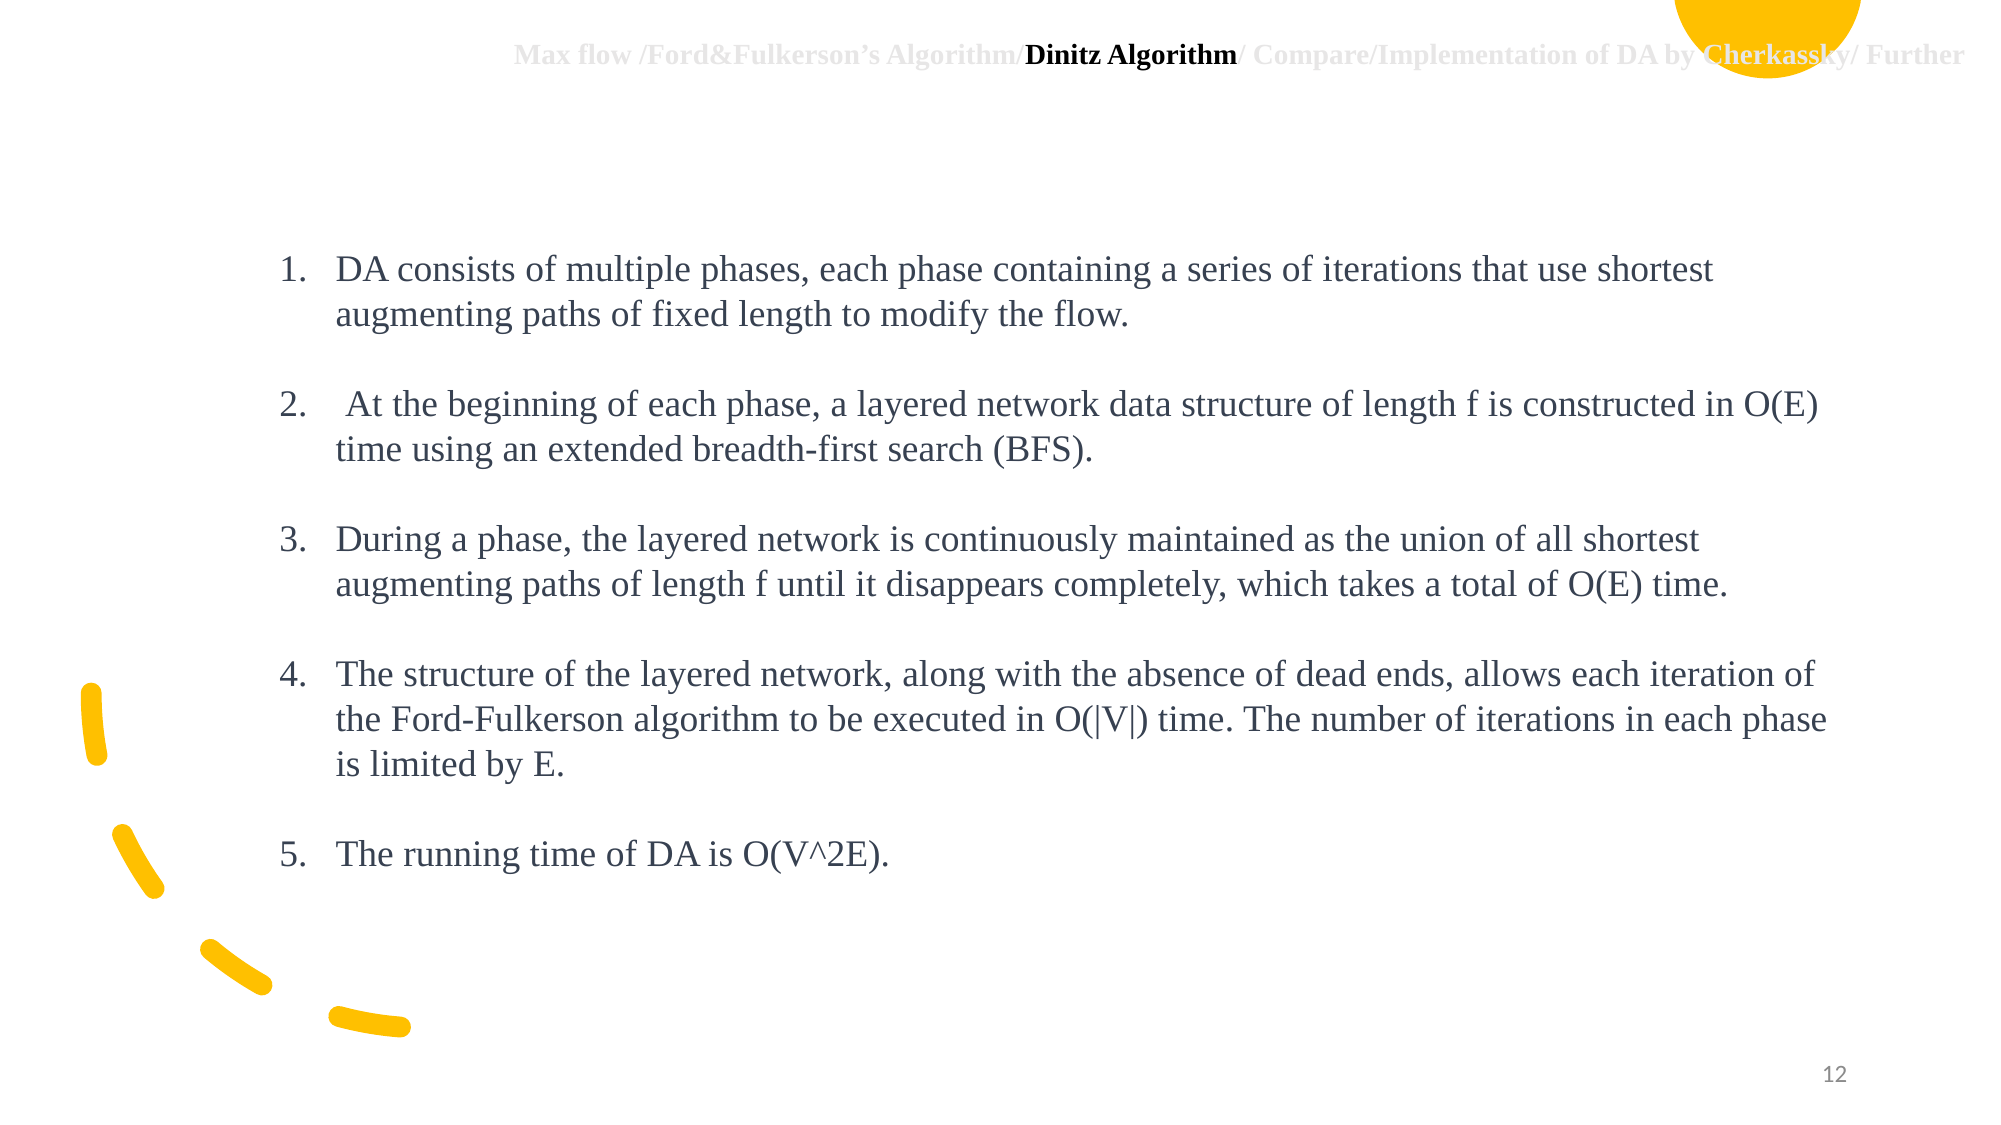

Max flow /Ford&Fulkerson’s Algorithm/Dinitz Algorithm/ Compare/Implementation of DA by Cherkassky/ Further

DA consists of multiple phases, each phase containing a series of iterations that use shortest augmenting paths of fixed length to modify the flow.

 At the beginning of each phase, a layered network data structure of length f is constructed in O(E) time using an extended breadth-first search (BFS).

During a phase, the layered network is continuously maintained as the union of all shortest augmenting paths of length f until it disappears completely, which takes a total of O(E) time.

The structure of the layered network, along with the absence of dead ends, allows each iteration of the Ford-Fulkerson algorithm to be executed in O(|V|) time. The number of iterations in each phase is limited by E.

The running time of DA is O(V^2E).

12